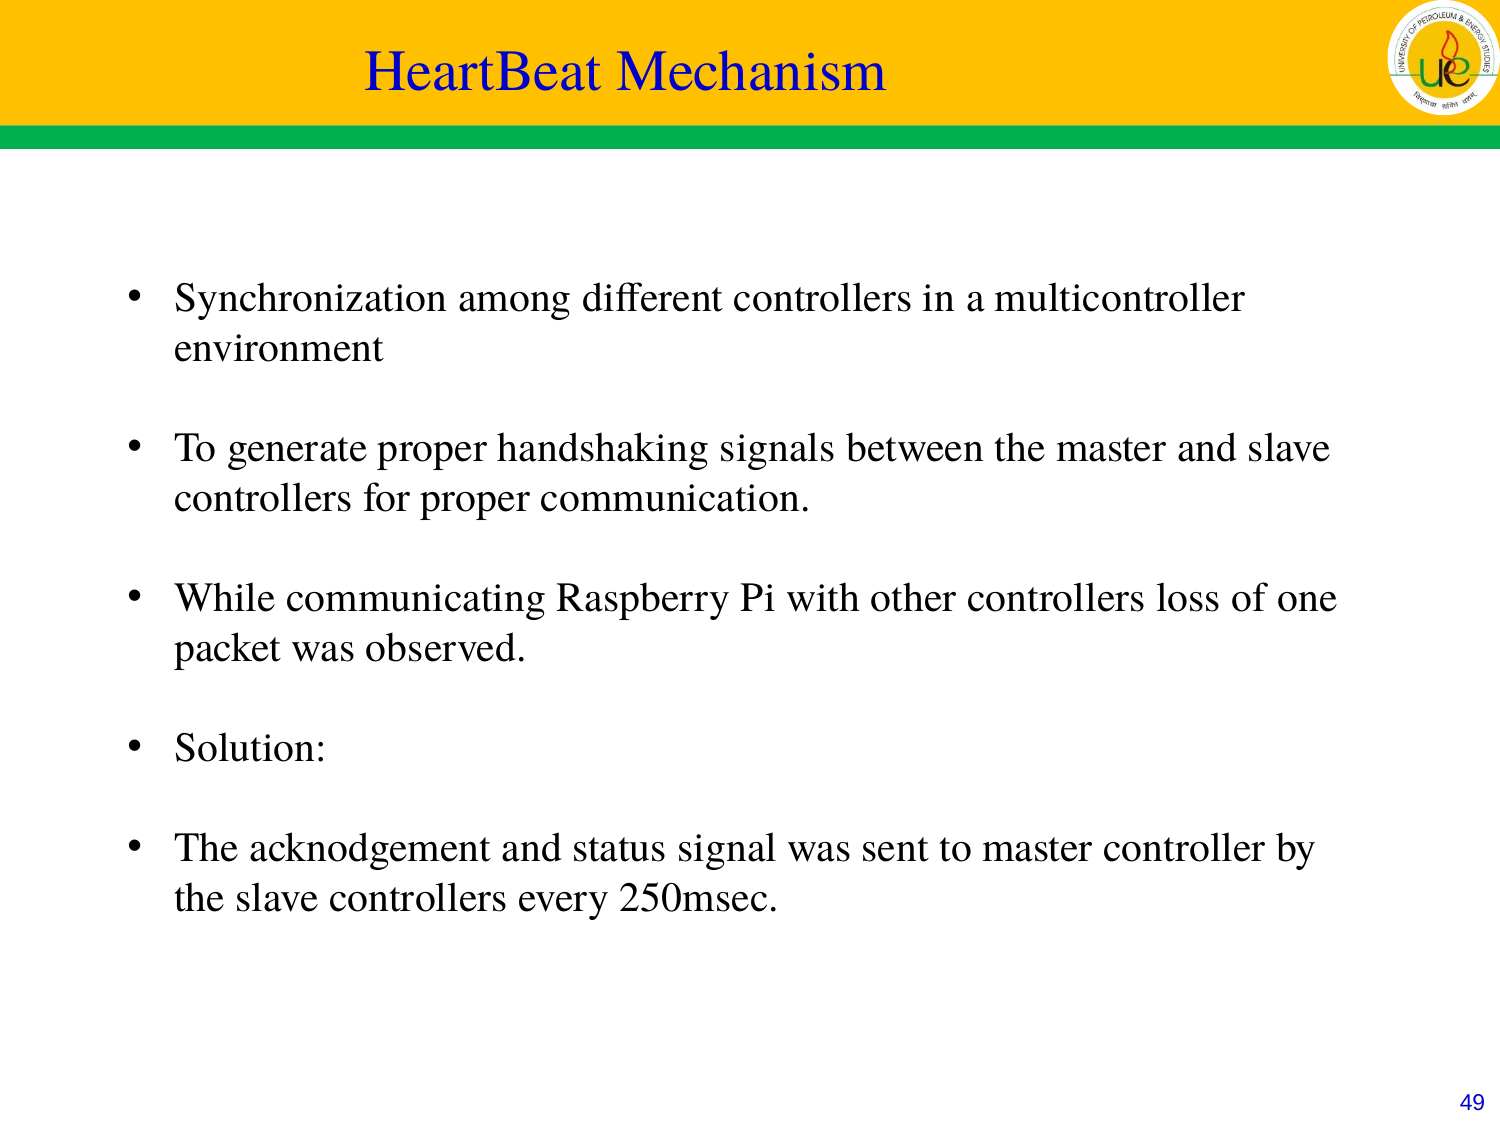

HeartBeat Mechanism
Synchronization among different controllers in a multicontroller environment

To generate proper handshaking signals between the master and slave controllers for proper communication.

While communicating Raspberry Pi with other controllers loss of one packet was observed.

Solution:
The acknodgement and status signal was sent to master controller by the slave controllers every 250msec.